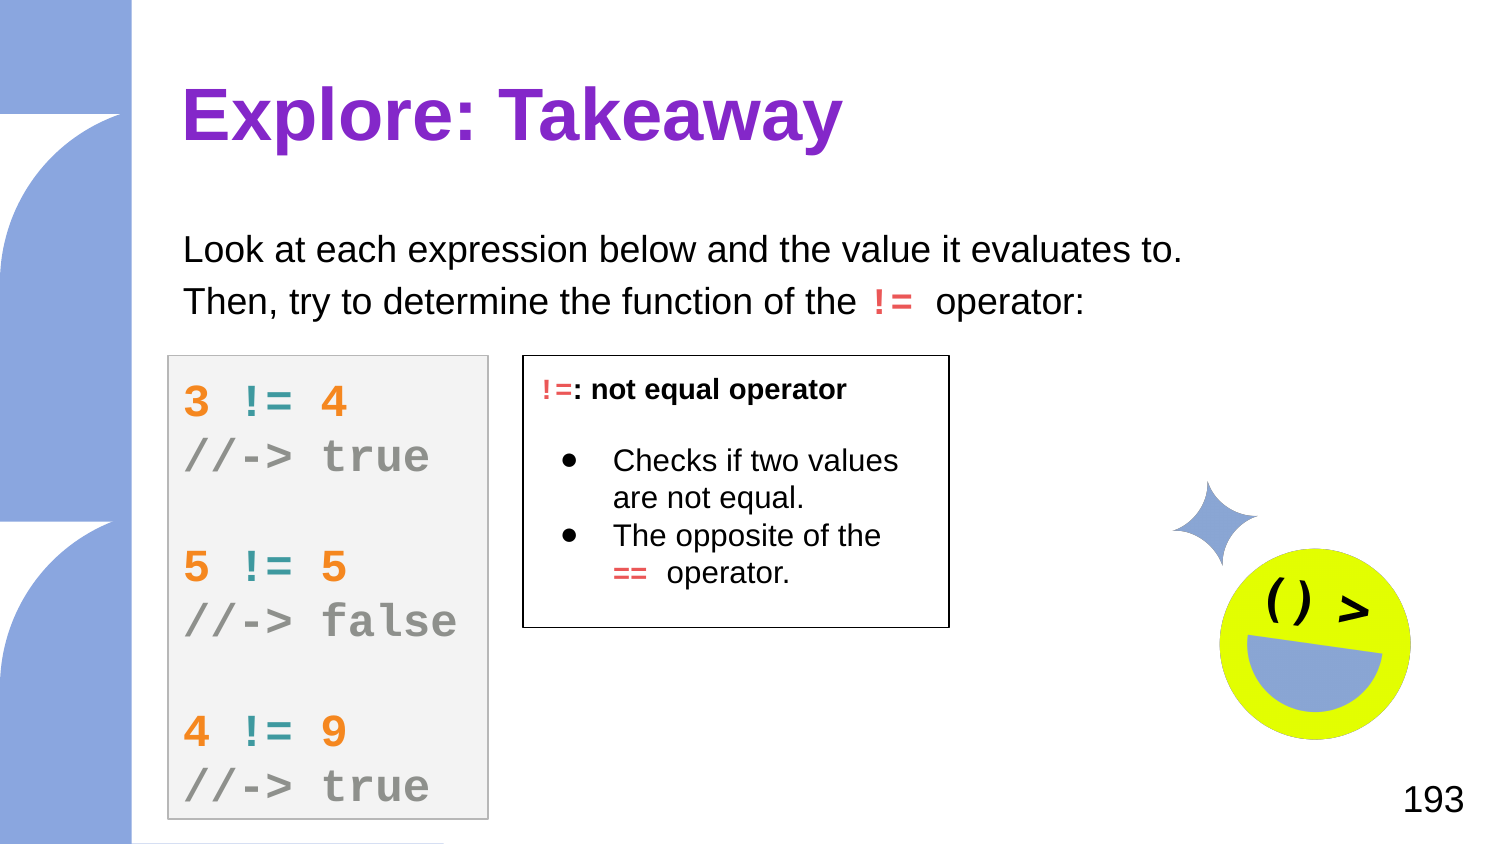

# Explore: Takeaway
Look at each expression below and the value it evaluates to.
Then, try to determine the function of the != operator:
3 != 4
//-> true

5 != 5
//-> false

4 != 9
//-> true
!=: not equal operator

Checks if two values are not equal.
The opposite of the  == operator.